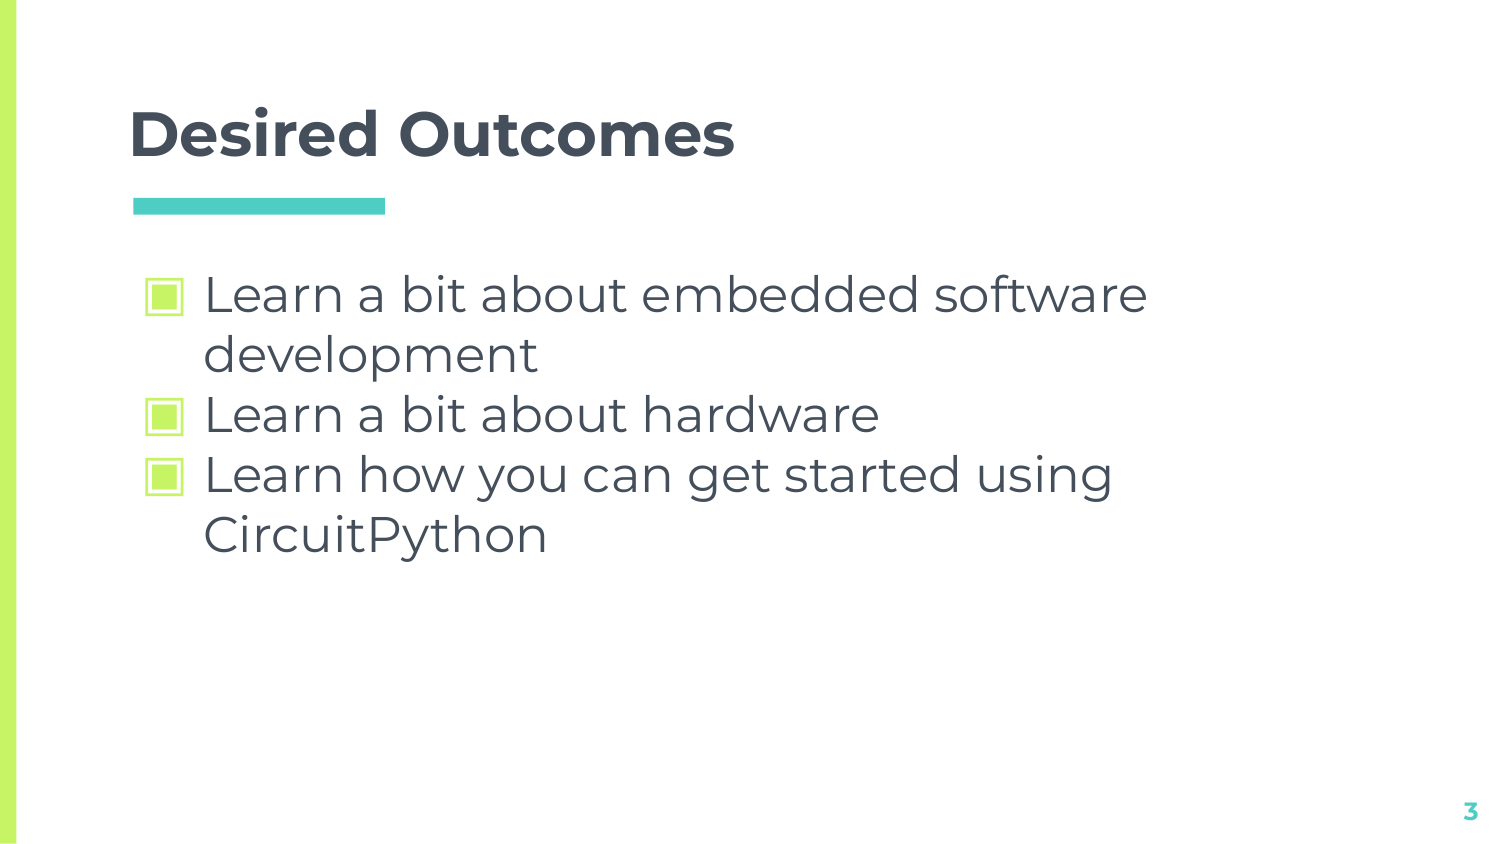

# Desired Outcomes
Learn a bit about embedded software development
Learn a bit about hardware
Learn how you can get started using CircuitPython
3